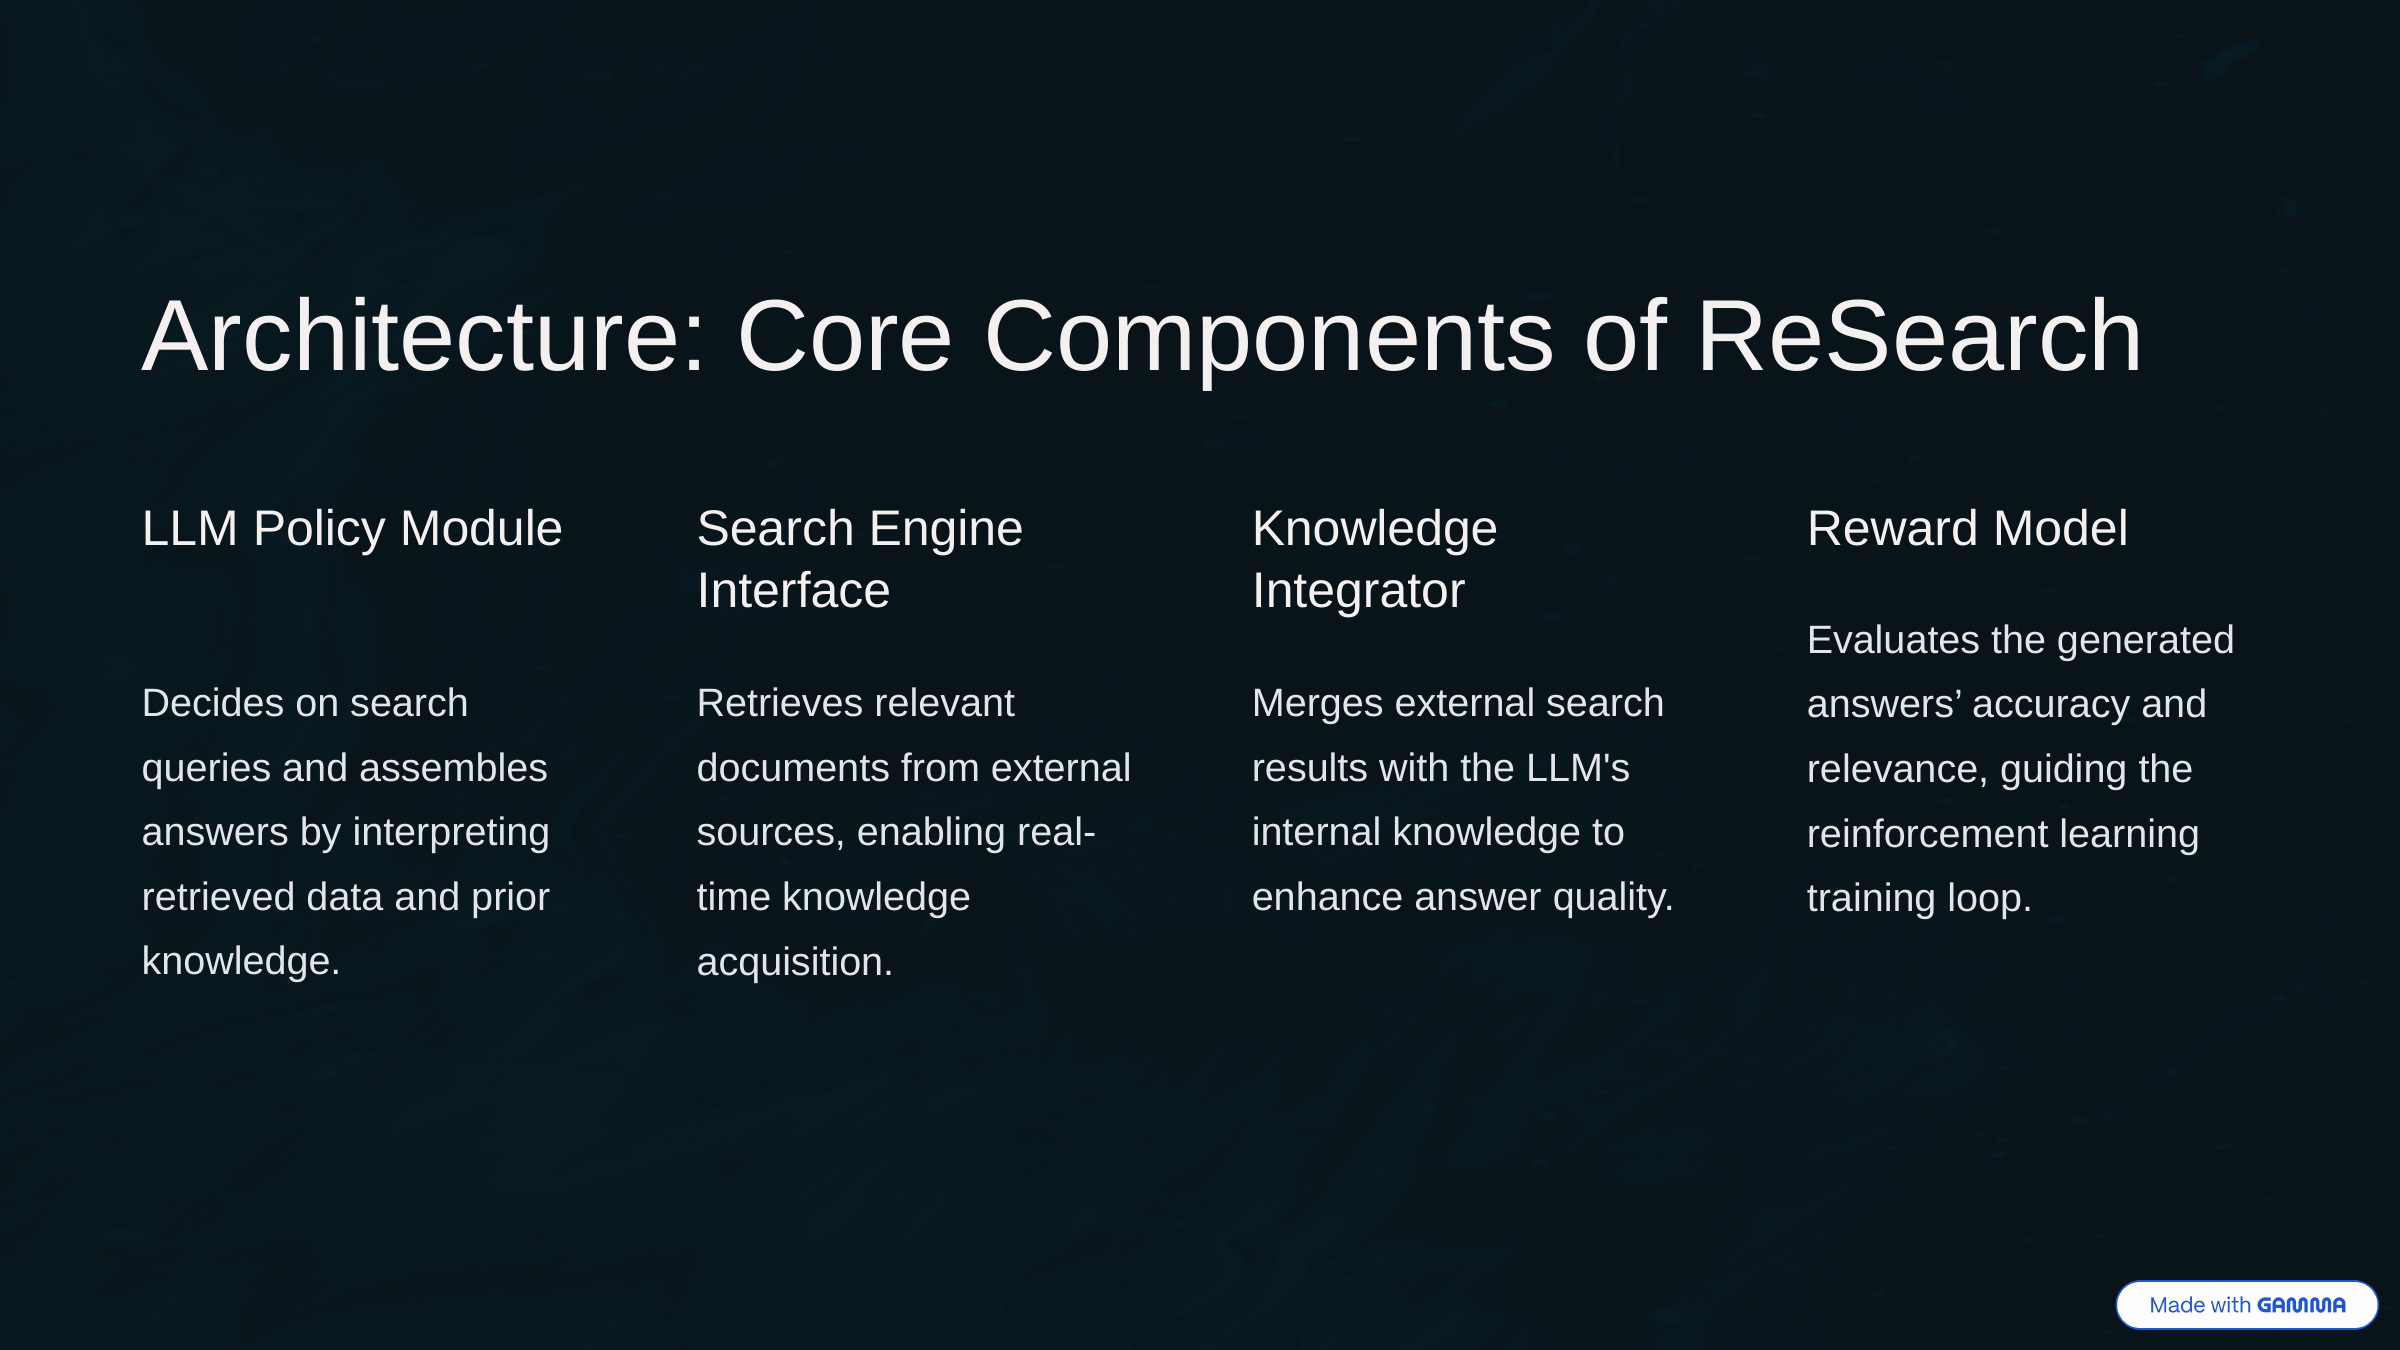

Architecture: Core Components of ReSearch
LLM Policy Module
Search Engine Interface
Knowledge Integrator
Reward Model
Evaluates the generated answers’ accuracy and relevance, guiding the reinforcement learning training loop.
Decides on search queries and assembles answers by interpreting retrieved data and prior knowledge.
Retrieves relevant documents from external sources, enabling real-time knowledge acquisition.
Merges external search results with the LLM's internal knowledge to enhance answer quality.